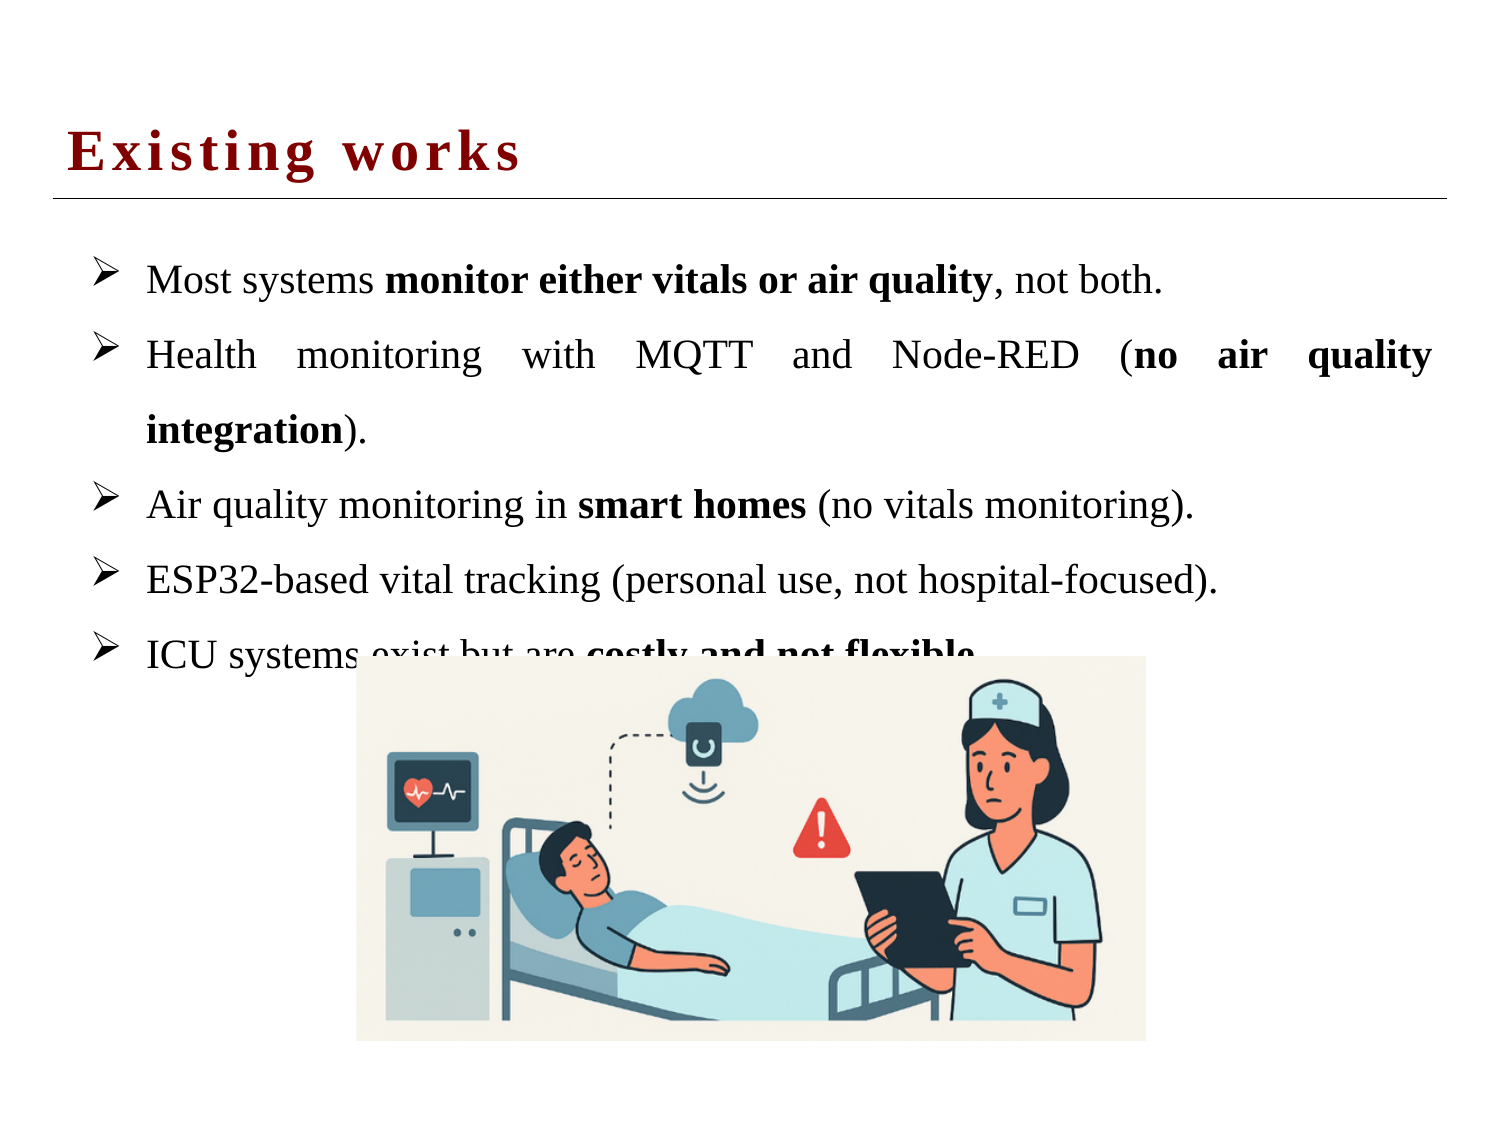

Existing works
Most systems monitor either vitals or air quality, not both.
Health monitoring with MQTT and Node-RED (no air quality integration).
Air quality monitoring in smart homes (no vitals monitoring).
ESP32-based vital tracking (personal use, not hospital-focused).
ICU systems exist but are costly and not flexible.